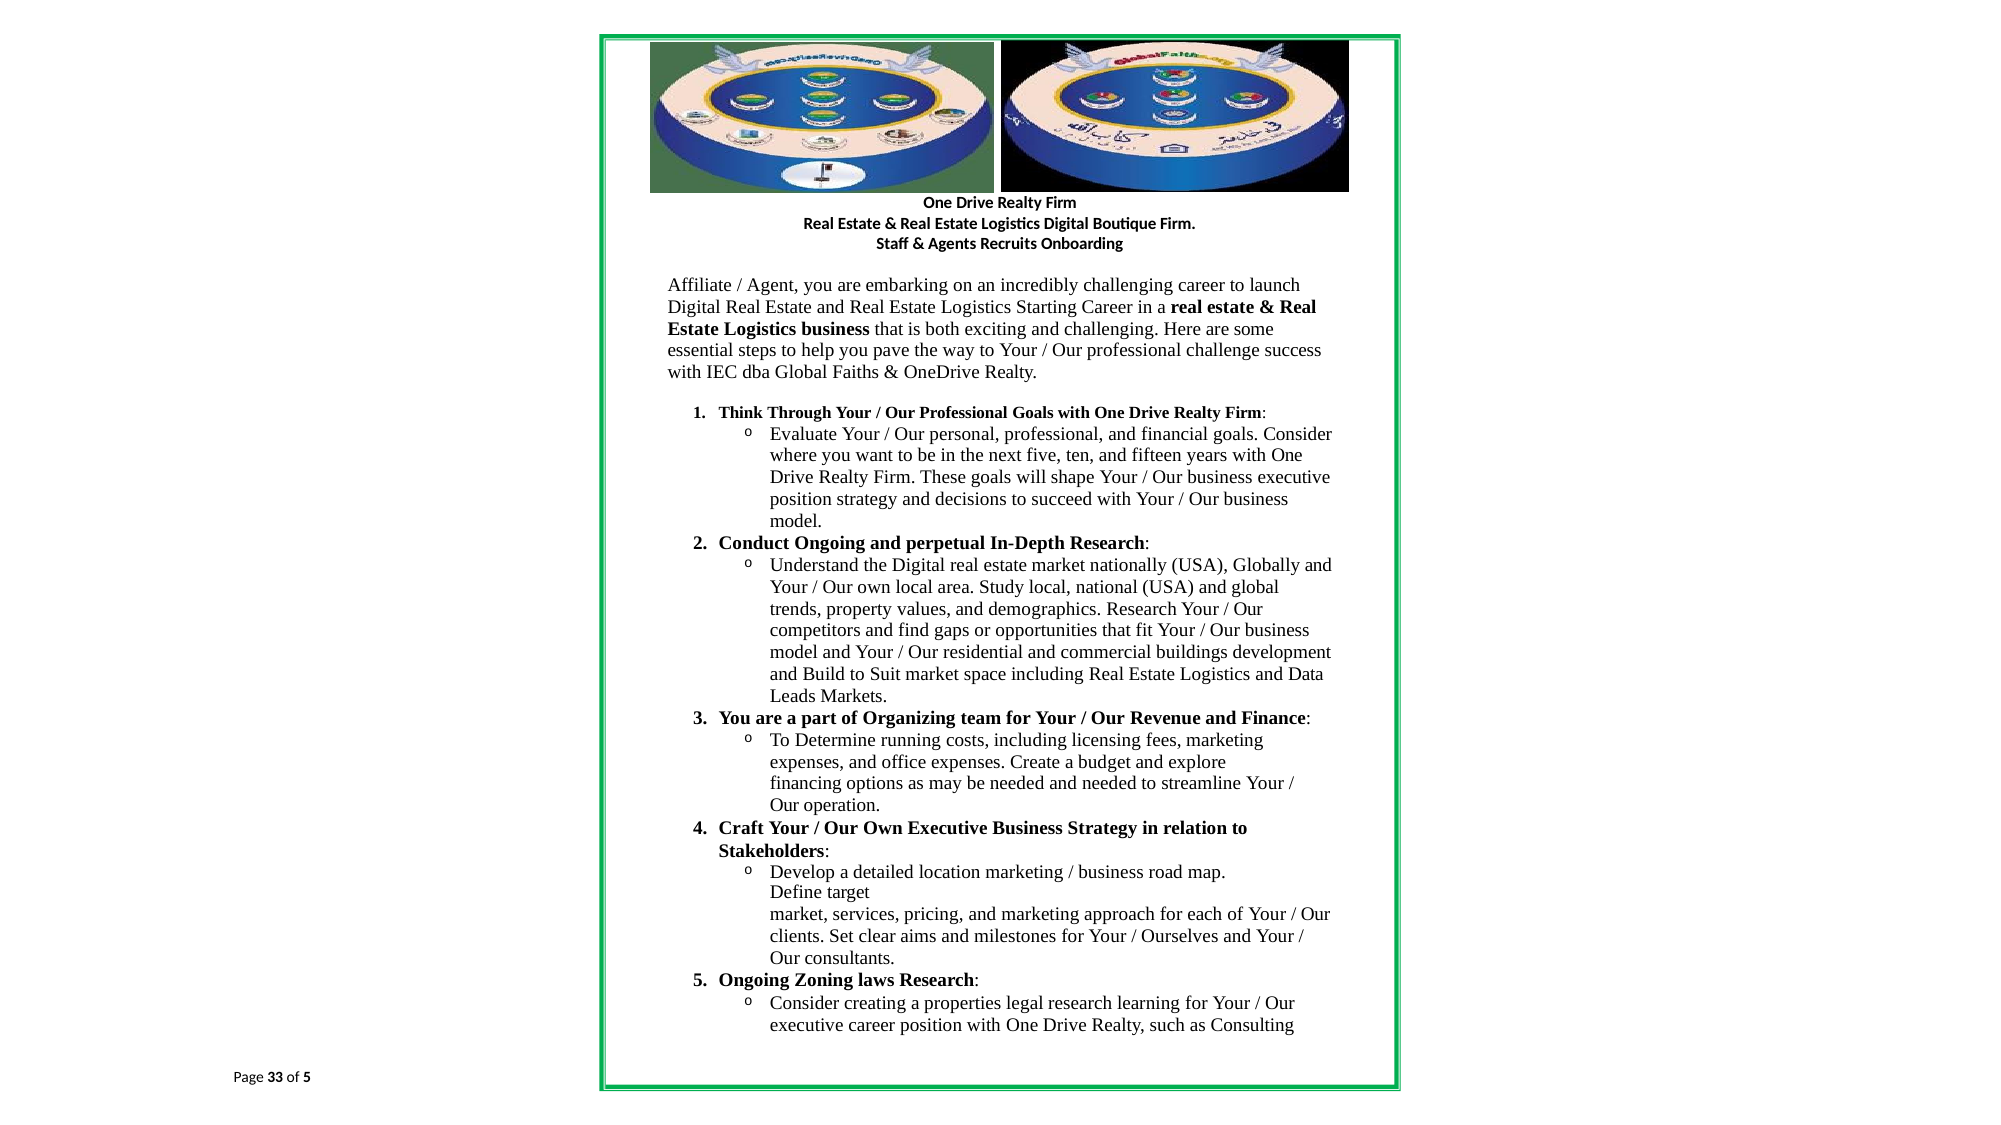

One Drive Realty Firm
Real Estate & Real Estate Logistics Digital Boutique Firm.
Staff & Agents Recruits Onboarding

Affiliate / Agent, you are embarking on an incredibly challenging career to launch Digital Real Estate and Real Estate Logistics Starting Career in a real estate & Real Estate Logistics business that is both exciting and challenging. Here are some essential steps to help you pave the way to Your / Our professional challenge success with IEC dba Global Faiths & OneDrive Realty.
Think Through Your / Our Professional Goals with One Drive Realty Firm:
Evaluate Your / Our personal, professional, and financial goals. Consider where you want to be in the next five, ten, and fifteen years with One Drive Realty Firm. These goals will shape Your / Our business executive position strategy and decisions to succeed with Your / Our business model.
Conduct Ongoing and perpetual In-Depth Research:
Understand the Digital real estate market nationally (USA), Globally and Your / Our own local area. Study local, national (USA) and global trends, property values, and demographics. Research Your / Our competitors and find gaps or opportunities that fit Your / Our business model and Your / Our residential and commercial buildings development and Build to Suit market space including Real Estate Logistics and Data Leads Markets.
You are a part of Organizing team for Your / Our Revenue and Finance:
To Determine running costs, including licensing fees, marketing expenses, and office expenses. Create a budget and explore financing options as may be needed and needed to streamline Your / Our operation.
Craft Your / Our Own Executive Business Strategy in relation to Stakeholders:
Develop a detailed location marketing / business road map. Define target
market, services, pricing, and marketing approach for each of Your / Our clients. Set clear aims and milestones for Your / Ourselves and Your / Our consultants.
Ongoing Zoning laws Research:
Consider creating a properties legal research learning for Your / Our executive career position with One Drive Realty, such as Consulting
Page 33 of 5